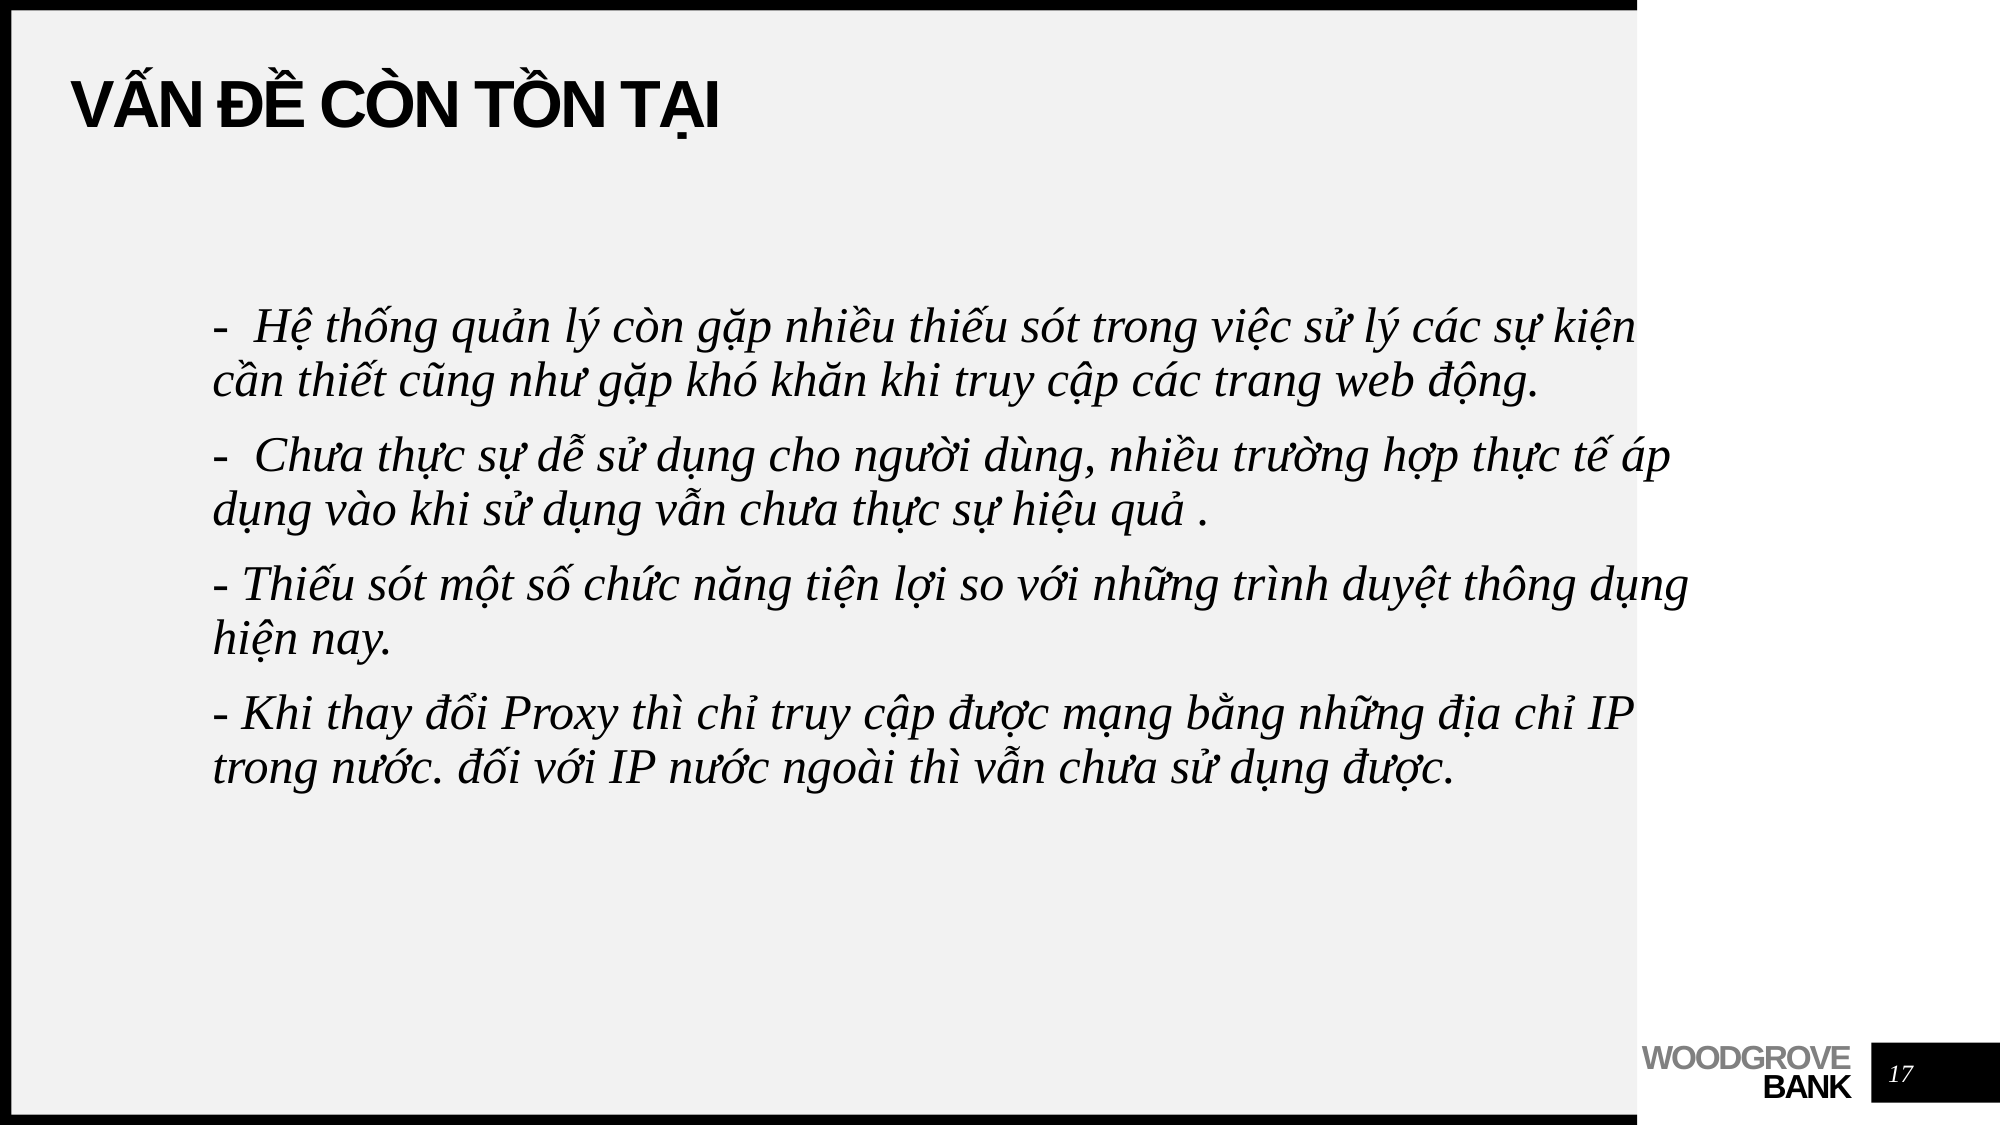

# Vấn đề còn tồn tại
-  Hệ thống quản lý còn gặp nhiều thiếu sót trong việc sử lý các sự kiện cần thiết cũng như gặp khó khăn khi truy cập các trang web động.
-  Chưa thực sự dễ sử dụng cho người dùng, nhiều trường hợp thực tế áp dụng vào khi sử dụng vẫn chưa thực sự hiệu quả .
- Thiếu sót một số chức năng tiện lợi so với những trình duyệt thông dụng hiện nay.
- Khi thay đổi Proxy thì chỉ truy cập được mạng bằng những địa chỉ IP trong nước. đối với IP nước ngoài thì vẫn chưa sử dụng được.

17